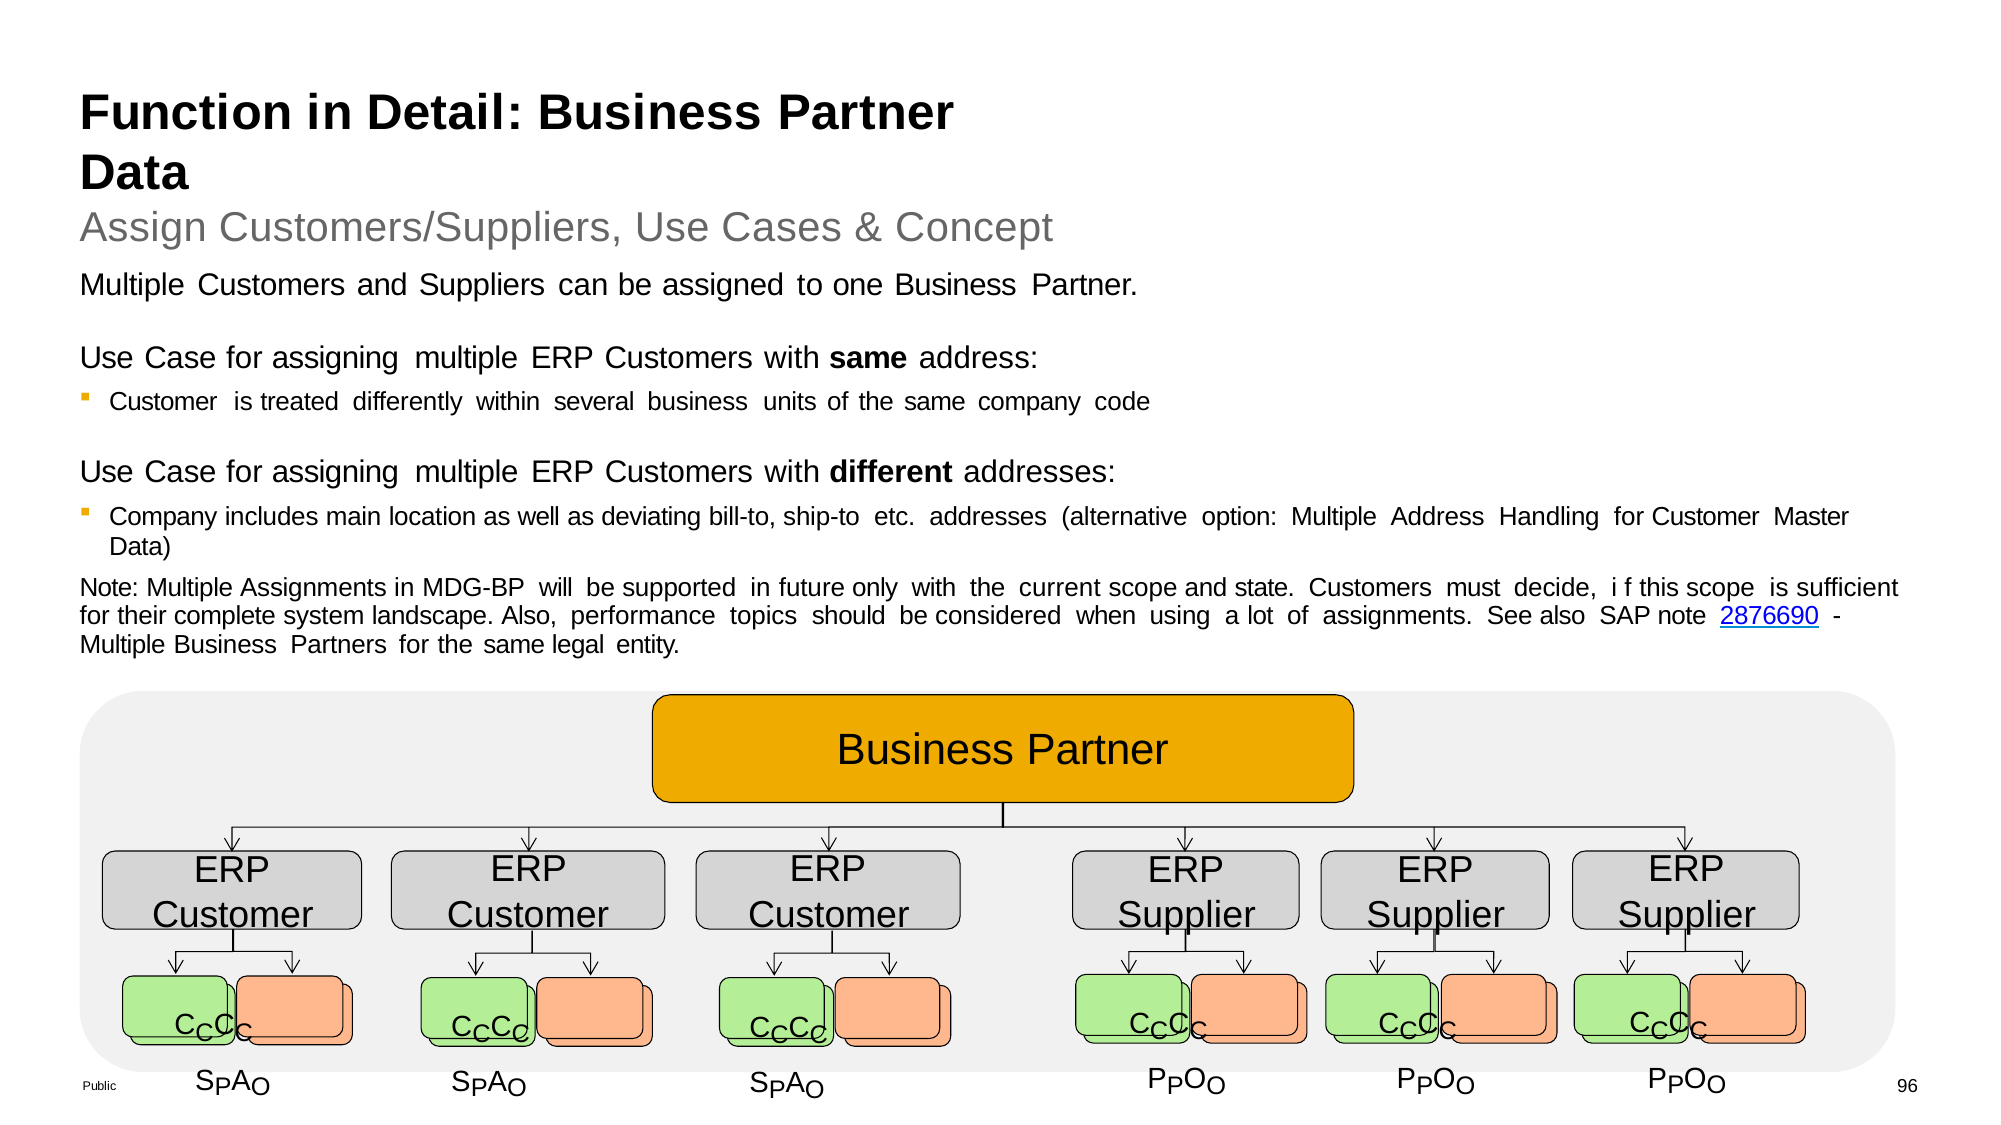

# Function in Detail: Business Partner Data
Assign Customers/Suppliers, Use Cases & Concept
Multiple Customers and Suppliers can be assigned to one Business Partner.

Use Case for assigning multiple ERP Customers with same address:
Customer is treated differently within several business units of the same company code

Use Case for assigning multiple ERP Customers with different addresses:
Company includes main location as well as deviating bill-to, ship-to etc. addresses (alternative option: Multiple Address Handling for Customer Master  Data)
Note: Multiple Assignments in MDG-BP will be supported in future only with the current scope and state. Customers must decide, i f this scope is sufficient  for their complete system landscape. Also, performance topics should be considered when using a lot of assignments. See also SAP note 2876690 -  Multiple Business Partners for the same legal entity.

Business Partner

ERP
Customer

CCCC	SPAO
ERP
Supplier

CCCC	PPOO
ERP
Customer

CCCC	SPAO
ERP
Supplier

CCCC	PPOO
ERP
Customer

CCCC	SPAO
ERP
Supplier

CCCC	PPOO

96
Public